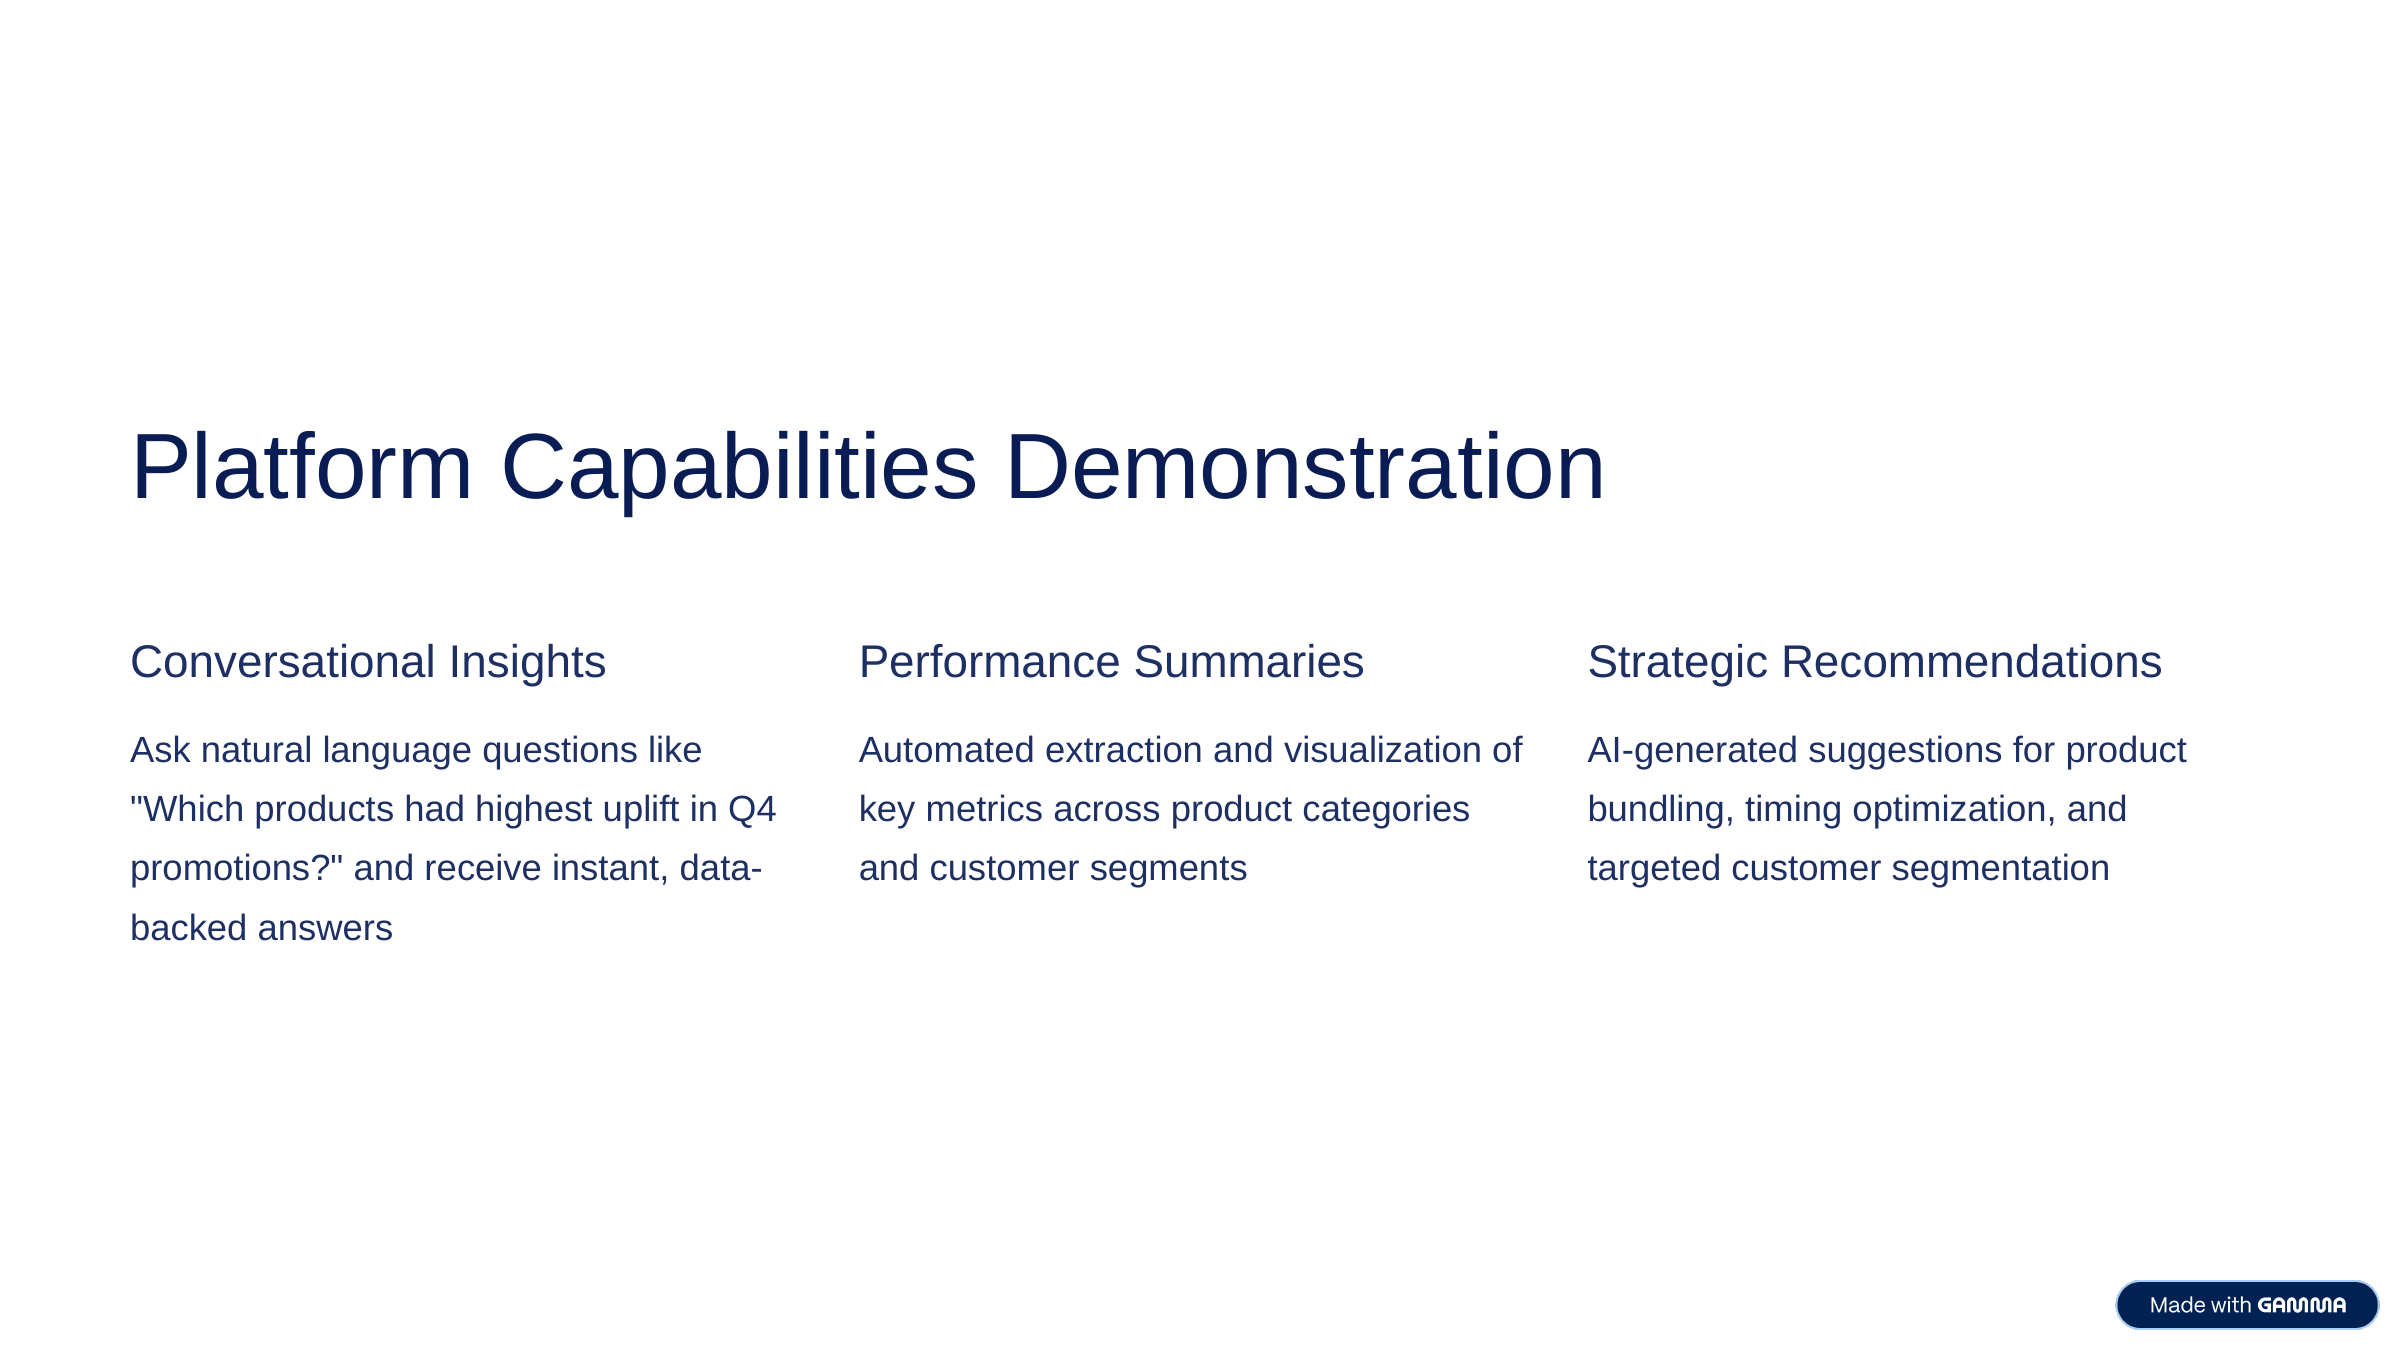

Platform Capabilities Demonstration
Conversational Insights
Performance Summaries
Strategic Recommendations
Ask natural language questions like "Which products had highest uplift in Q4 promotions?" and receive instant, data-backed answers
Automated extraction and visualization of key metrics across product categories and customer segments
AI-generated suggestions for product bundling, timing optimization, and targeted customer segmentation